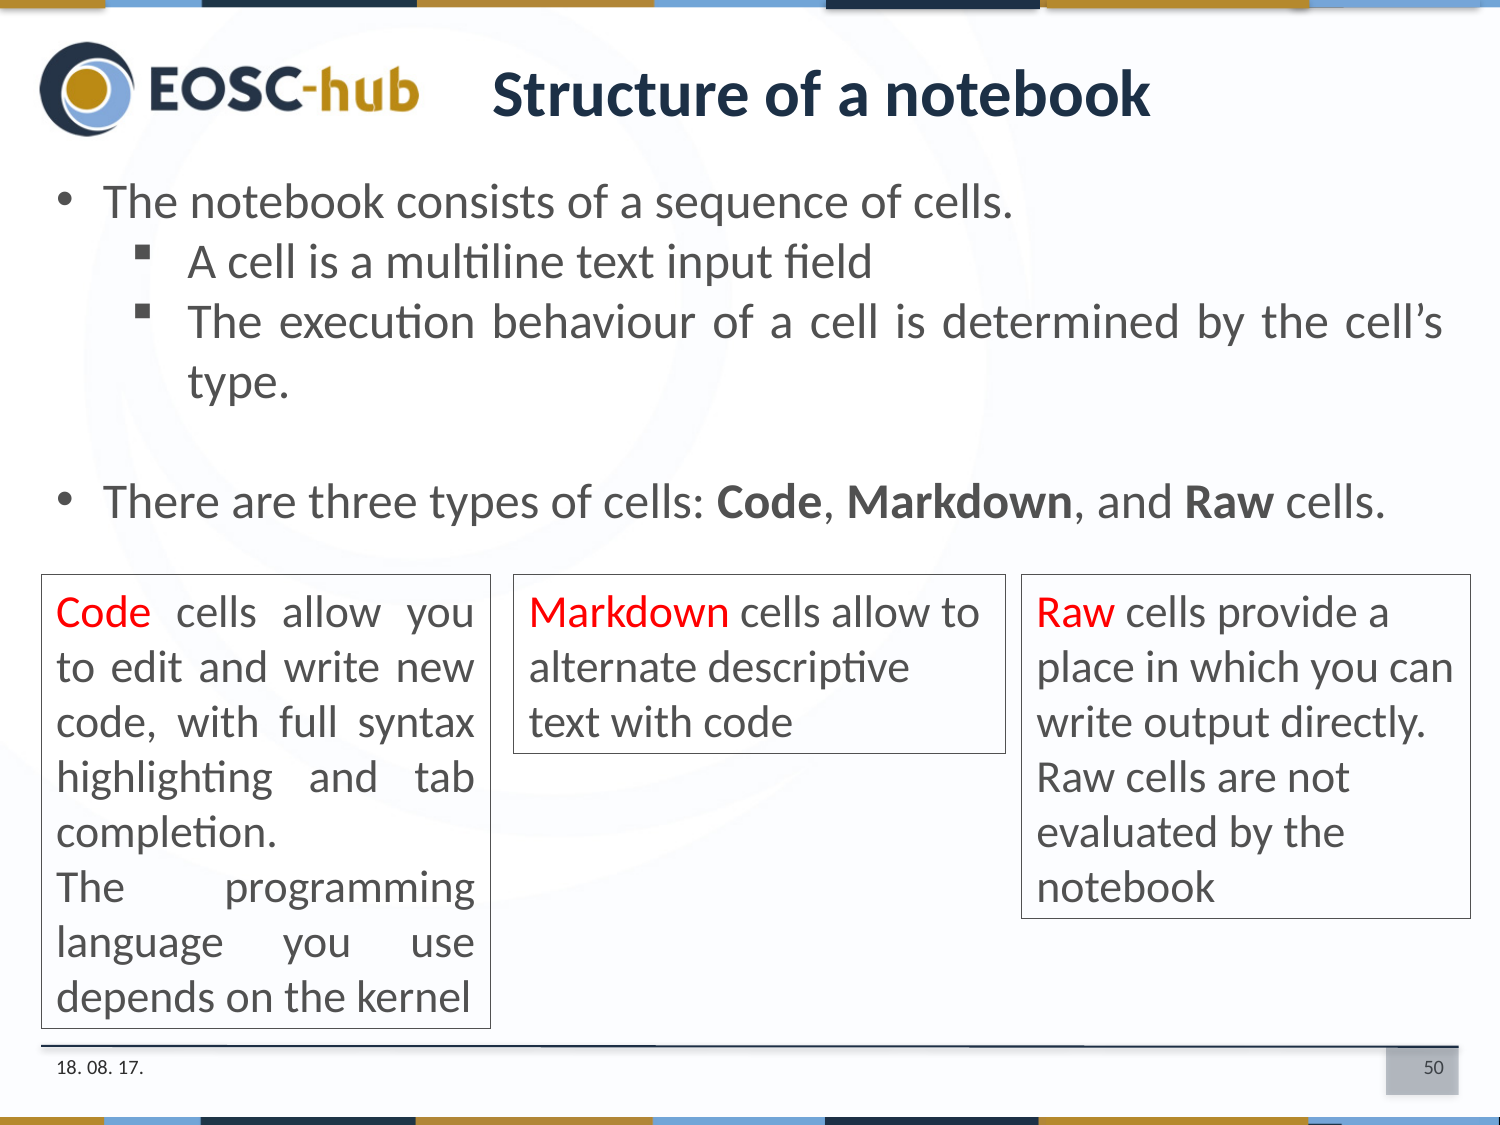

Structure of a notebook
The notebook consists of a sequence of cells.
A cell is a multiline text input field
The execution behaviour of a cell is determined by the cell’s type.

There are three types of cells: Code, Markdown, and Raw cells.
Code cells allow you to edit and write new code, with full syntax highlighting and tab completion.
The programming language you use depends on the kernel
Markdown cells allow to alternate descriptive text with code
Raw cells provide a place in which you can write output directly. Raw cells are not evaluated by the notebook
18. 08. 17.
50